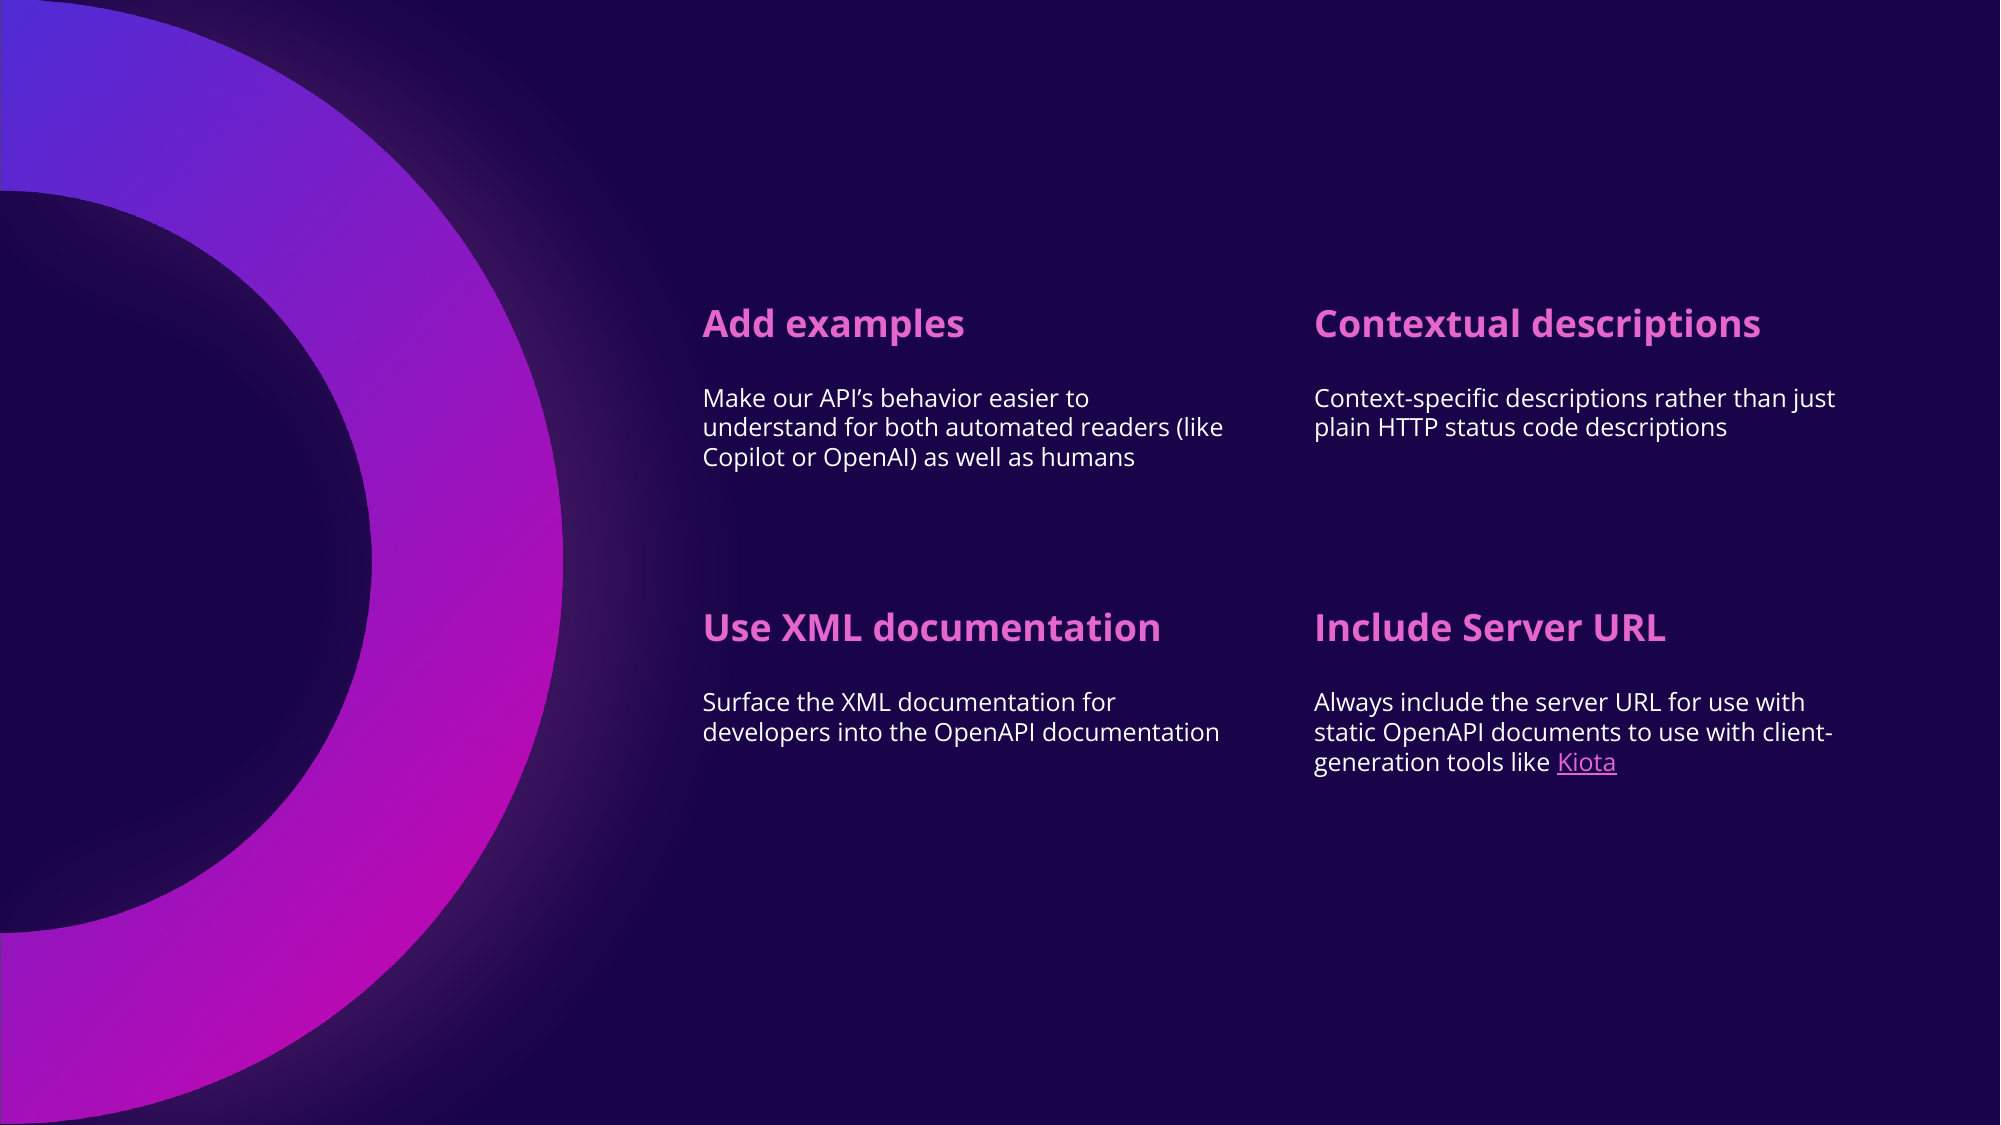

OpenAPI Extension Features
Add examples
Contextual descriptions
Make our API’s behavior easier to understand for both automated readers (like Copilot or OpenAI) as well as humans
Context-specific descriptions rather than just plain HTTP status code descriptions
Use XML documentation
Include Server URL
Surface the XML documentation for developers into the OpenAPI documentation
Always include the server URL for use with static OpenAPI documents to use with client-generation tools like Kiota